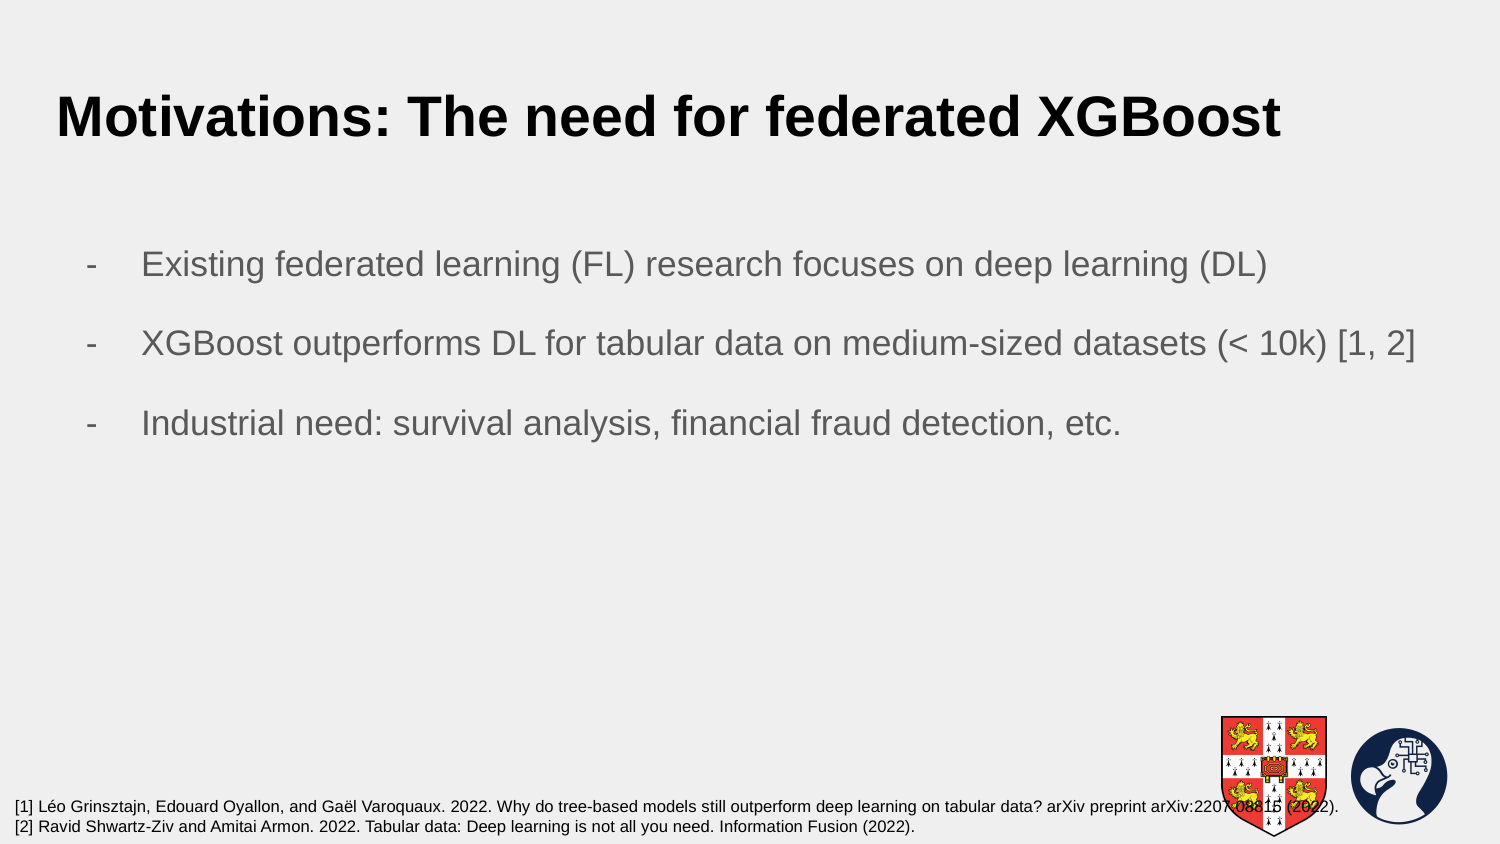

# Motivations: The need for federated XGBoost
Existing federated learning (FL) research focuses on deep learning (DL)
XGBoost outperforms DL for tabular data on medium-sized datasets (< 10k) [1, 2]
Industrial need: survival analysis, financial fraud detection, etc.
[1] Léo Grinsztajn, Edouard Oyallon, and Gaël Varoquaux. 2022. Why do tree-based models still outperform deep learning on tabular data? arXiv preprint arXiv:2207.08815 (2022).
[2] Ravid Shwartz-Ziv and Amitai Armon. 2022. Tabular data: Deep learning is not all you need. Information Fusion (2022).